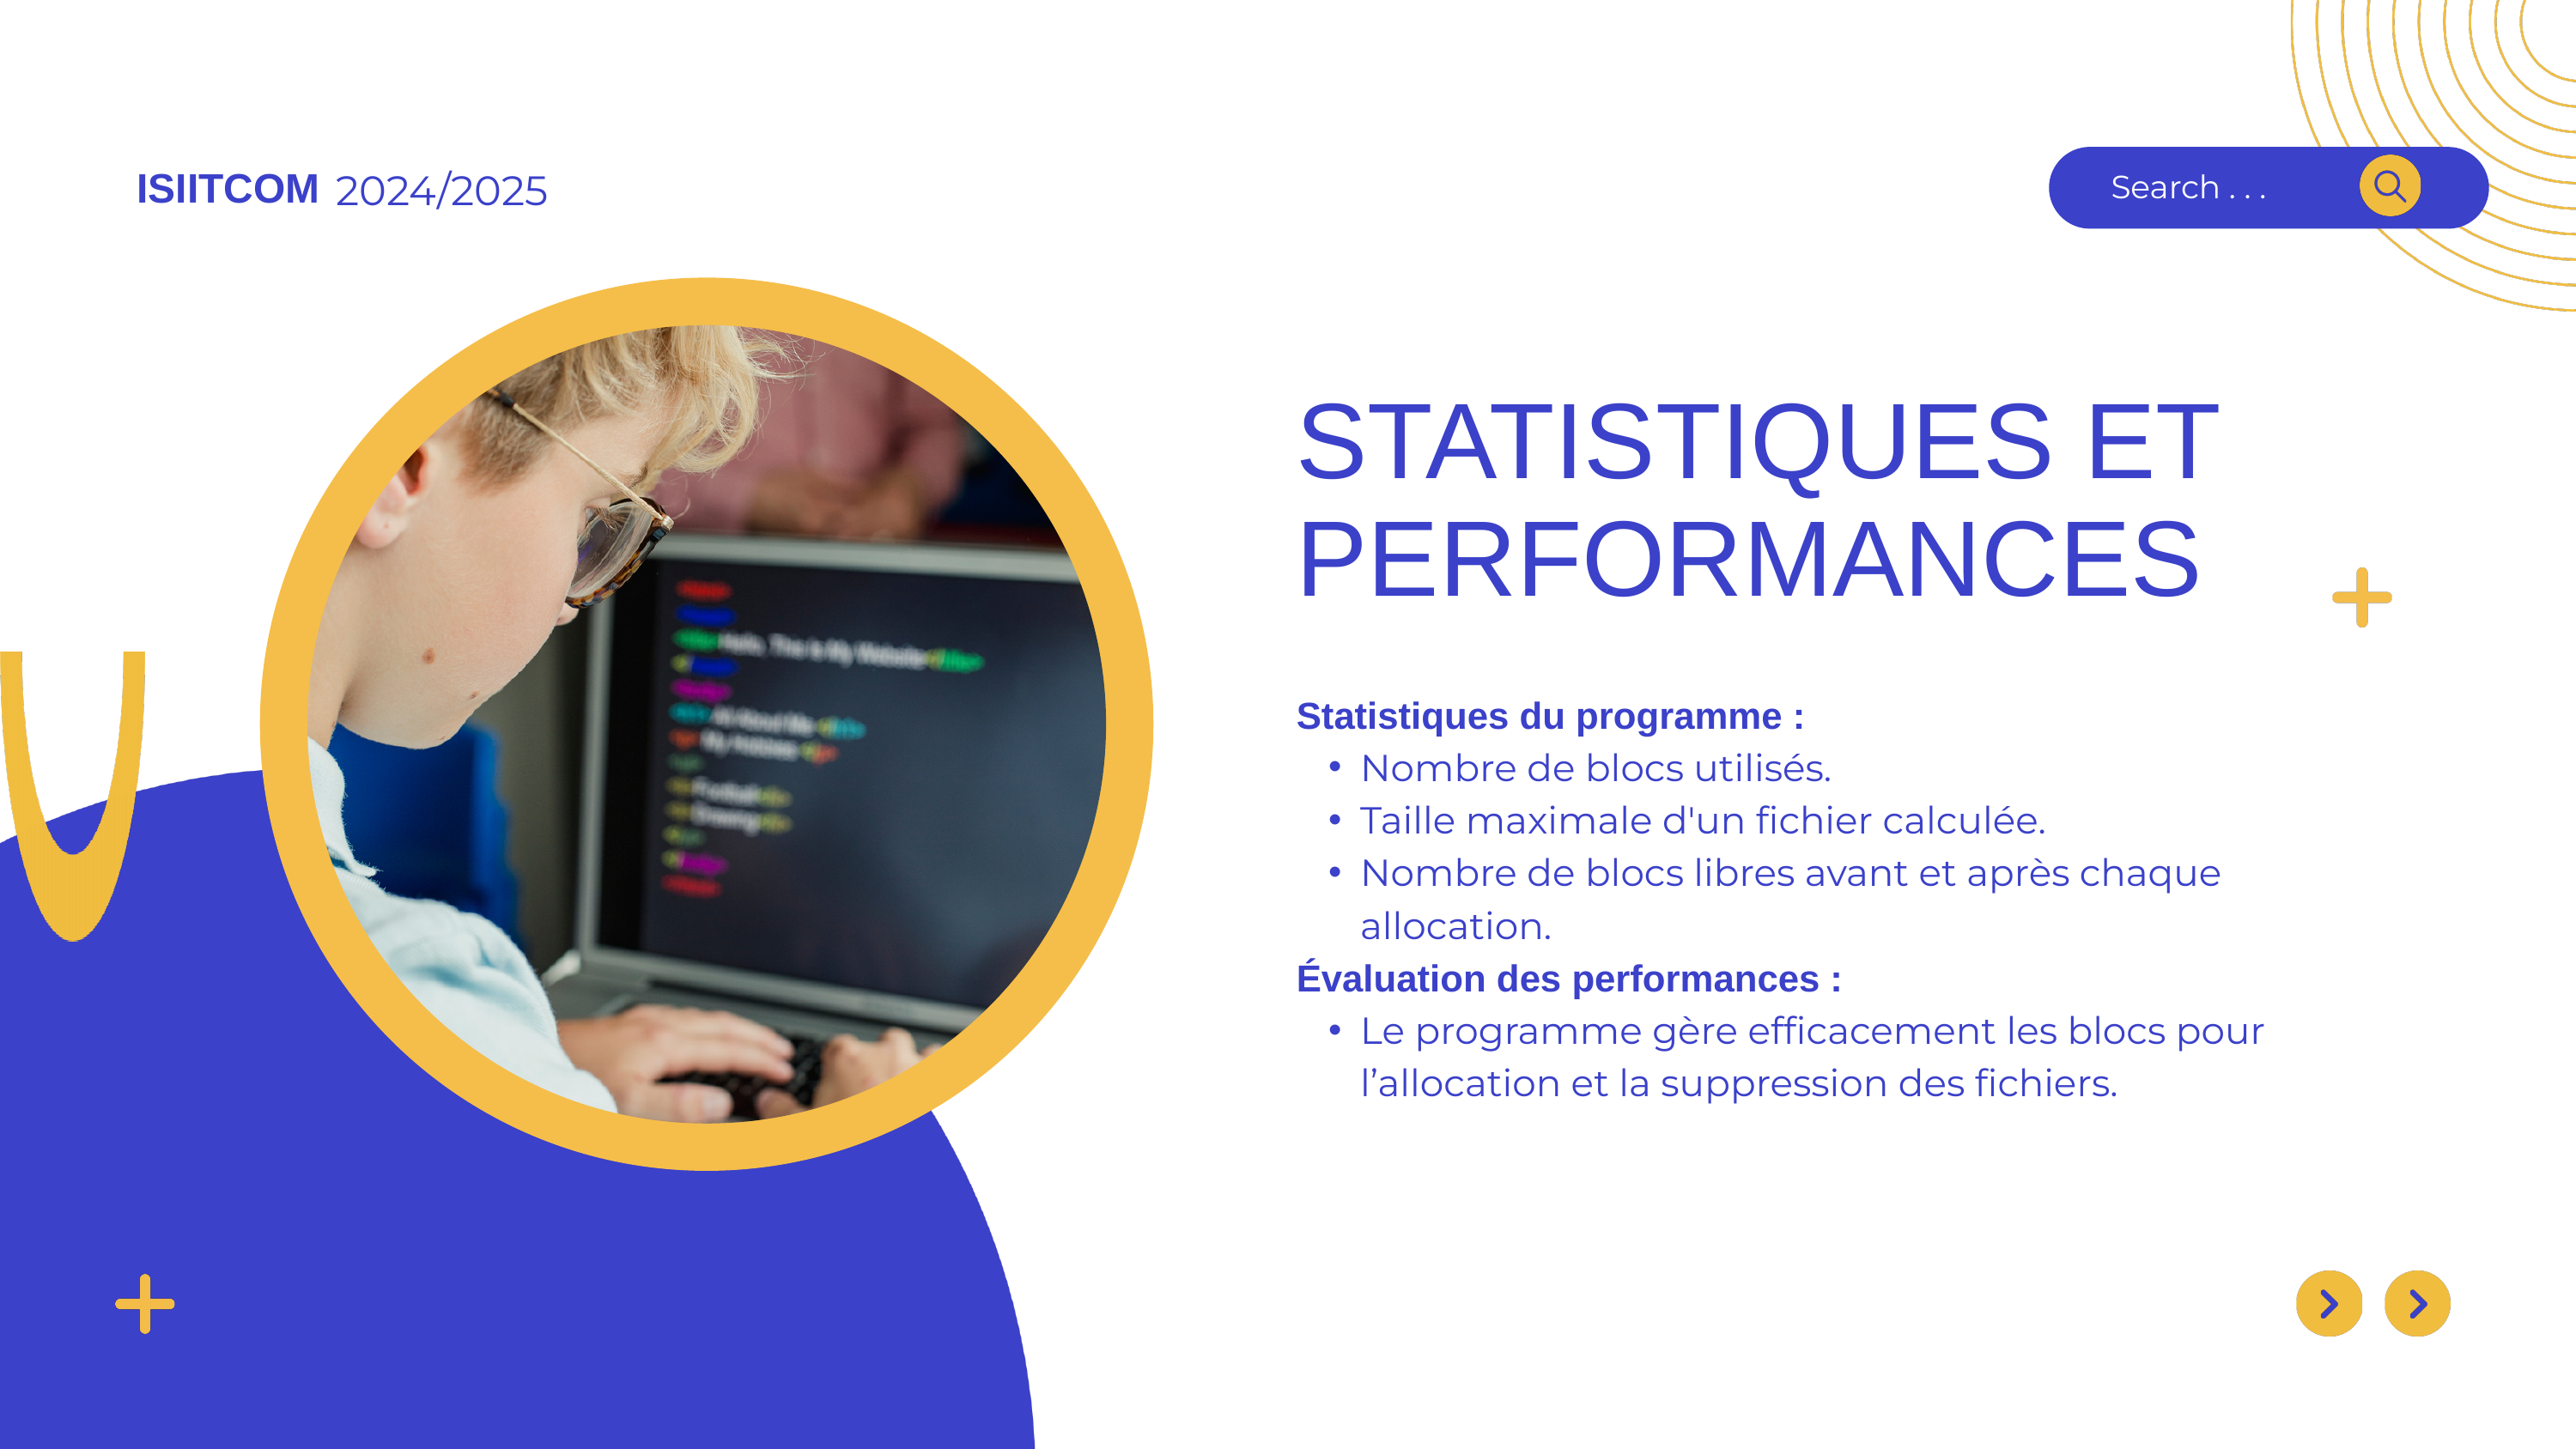

ISIITCOM

2024/2025
Search . . .

STATISTIQUES ET PERFORMANCES

Statistiques du programme :
Nombre de blocs utilisés.
Taille maximale d'un fichier calculée.
Nombre de blocs libres avant et après chaque allocation.
Évaluation des performances :
Le programme gère efficacement les blocs pour l’allocation et la suppression des fichiers.